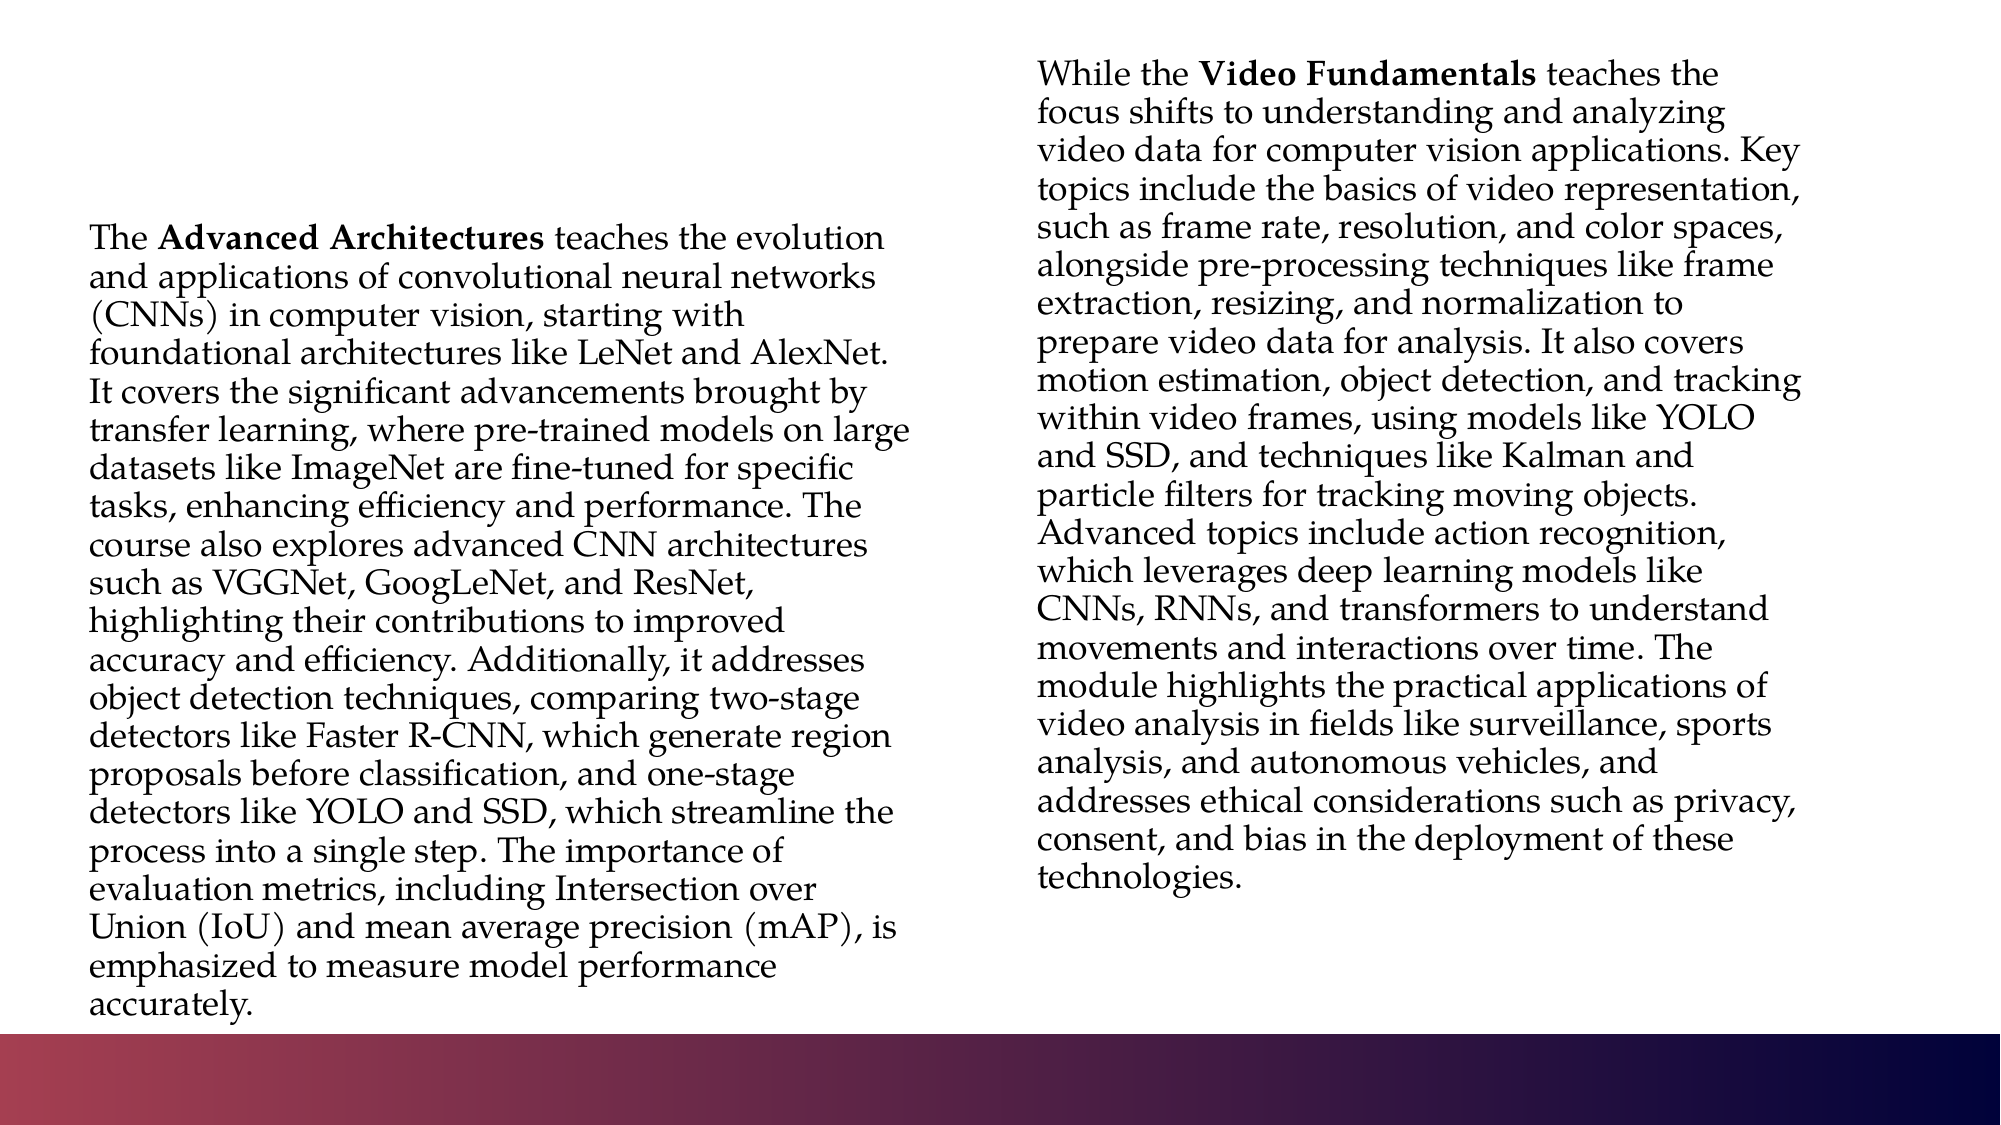

While the Video Fundamentals teaches the focus shifts to understanding and analyzing video data for computer vision applications. Key topics include the basics of video representation, such as frame rate, resolution, and color spaces, alongside pre-processing techniques like frame extraction, resizing, and normalization to prepare video data for analysis. It also covers motion estimation, object detection, and tracking within video frames, using models like YOLO and SSD, and techniques like Kalman and particle filters for tracking moving objects. Advanced topics include action recognition, which leverages deep learning models like CNNs, RNNs, and transformers to understand movements and interactions over time. The module highlights the practical applications of video analysis in fields like surveillance, sports analysis, and autonomous vehicles, and addresses ethical considerations such as privacy, consent, and bias in the deployment of these technologies.

The Advanced Architectures teaches the evolution and applications of convolutional neural networks (CNNs) in computer vision, starting with foundational architectures like LeNet and AlexNet. It covers the significant advancements brought by transfer learning, where pre-trained models on large datasets like ImageNet are fine-tuned for specific tasks, enhancing efficiency and performance. The course also explores advanced CNN architectures such as VGGNet, GoogLeNet, and ResNet, highlighting their contributions to improved accuracy and efficiency. Additionally, it addresses object detection techniques, comparing two-stage detectors like Faster R-CNN, which generate region proposals before classification, and one-stage detectors like YOLO and SSD, which streamline the process into a single step. The importance of evaluation metrics, including Intersection over Union (IoU) and mean average precision (mAP), is emphasized to measure model performance accurately.